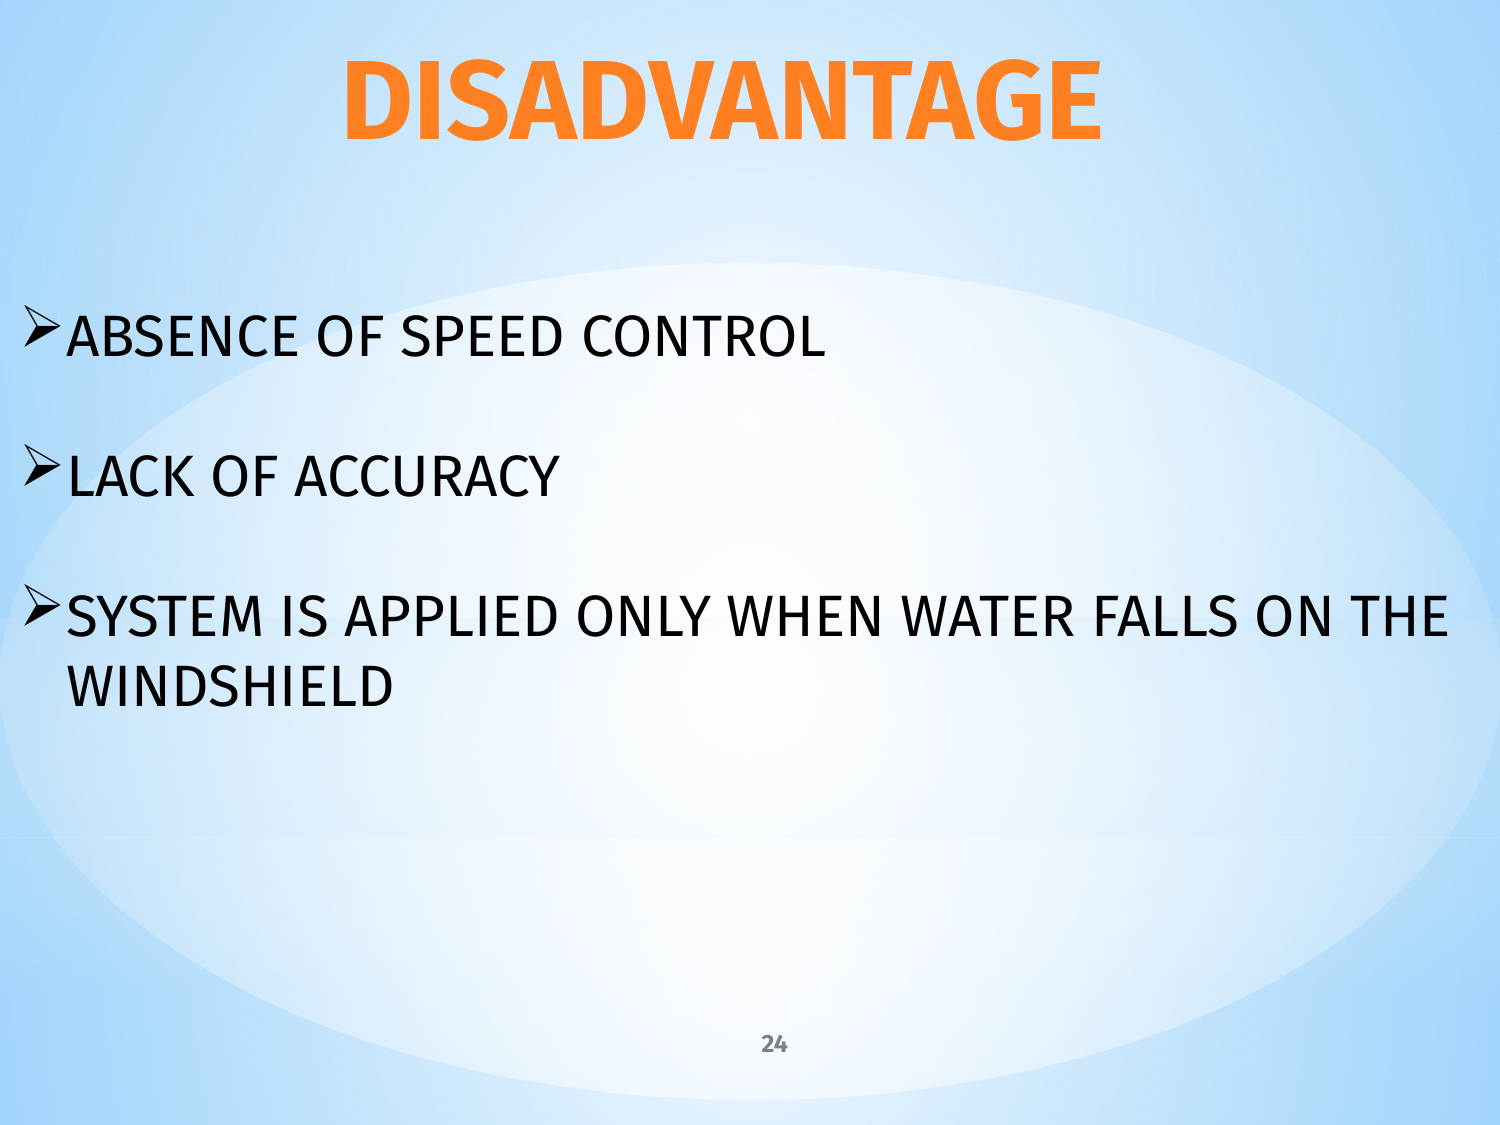

DISADVANTAGE
ABSENCE OF SPEED CONTROL

LACK OF ACCURACY

SYSTEM IS APPLIED ONLY WHEN WATER FALLS ON THE WINDSHIELD

24